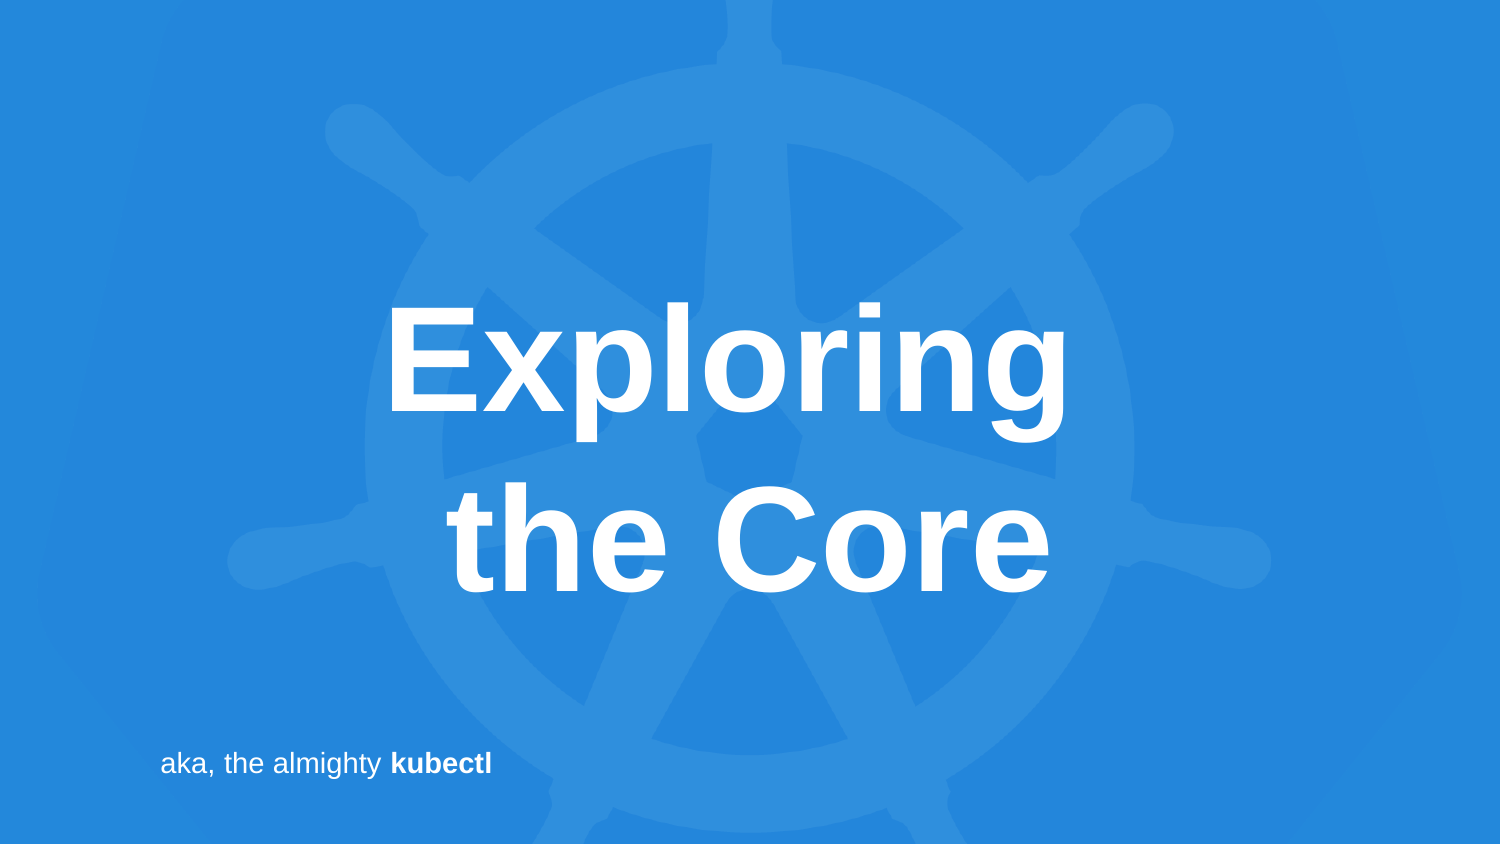

# Exploring
the Core
aka, the almighty kubectl